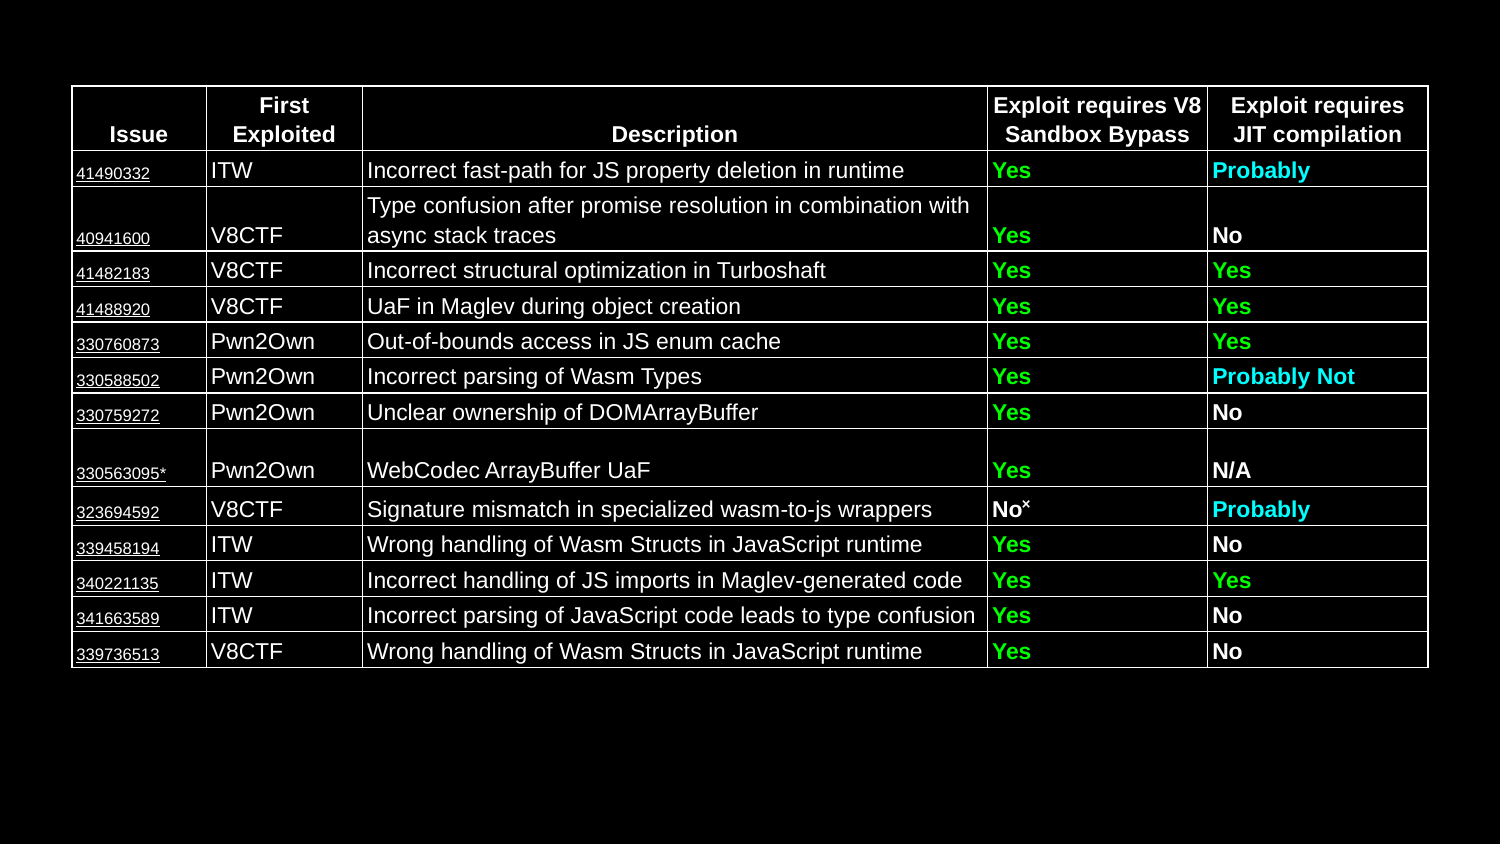

| Issue | First Exploited | Description | Exploit requires V8 Sandbox Bypass | Exploit requires JIT compilation |
| --- | --- | --- | --- | --- |
| 41490332 | ITW | Incorrect fast-path for JS property deletion in runtime | Yes | Probably |
| 40941600 | V8CTF | Type confusion after promise resolution in combination with async stack traces | Yes | No |
| 41482183 | V8CTF | Incorrect structural optimization in Turboshaft | Yes | Yes |
| 41488920 | V8CTF | UaF in Maglev during object creation | Yes | Yes |
| 330760873 | Pwn2Own | Out-of-bounds access in JS enum cache | Yes | Yes |
| 330588502 | Pwn2Own | Incorrect parsing of Wasm Types | Yes | Probably Not |
| 330759272 | Pwn2Own | Unclear ownership of DOMArrayBuffer | Yes | No |
| 330563095\* | Pwn2Own | WebCodec ArrayBuffer UaF | Yes | N/A |
| 323694592 | V8CTF | Signature mismatch in specialized wasm-to-js wrappers | No˟ | Probably |
| 339458194 | ITW | Wrong handling of Wasm Structs in JavaScript runtime | Yes | No |
| 340221135 | ITW | Incorrect handling of JS imports in Maglev-generated code | Yes | Yes |
| 341663589 | ITW | Incorrect parsing of JavaScript code leads to type confusion | Yes | No |
| 339736513 | V8CTF | Wrong handling of Wasm Structs in JavaScript runtime | Yes | No |